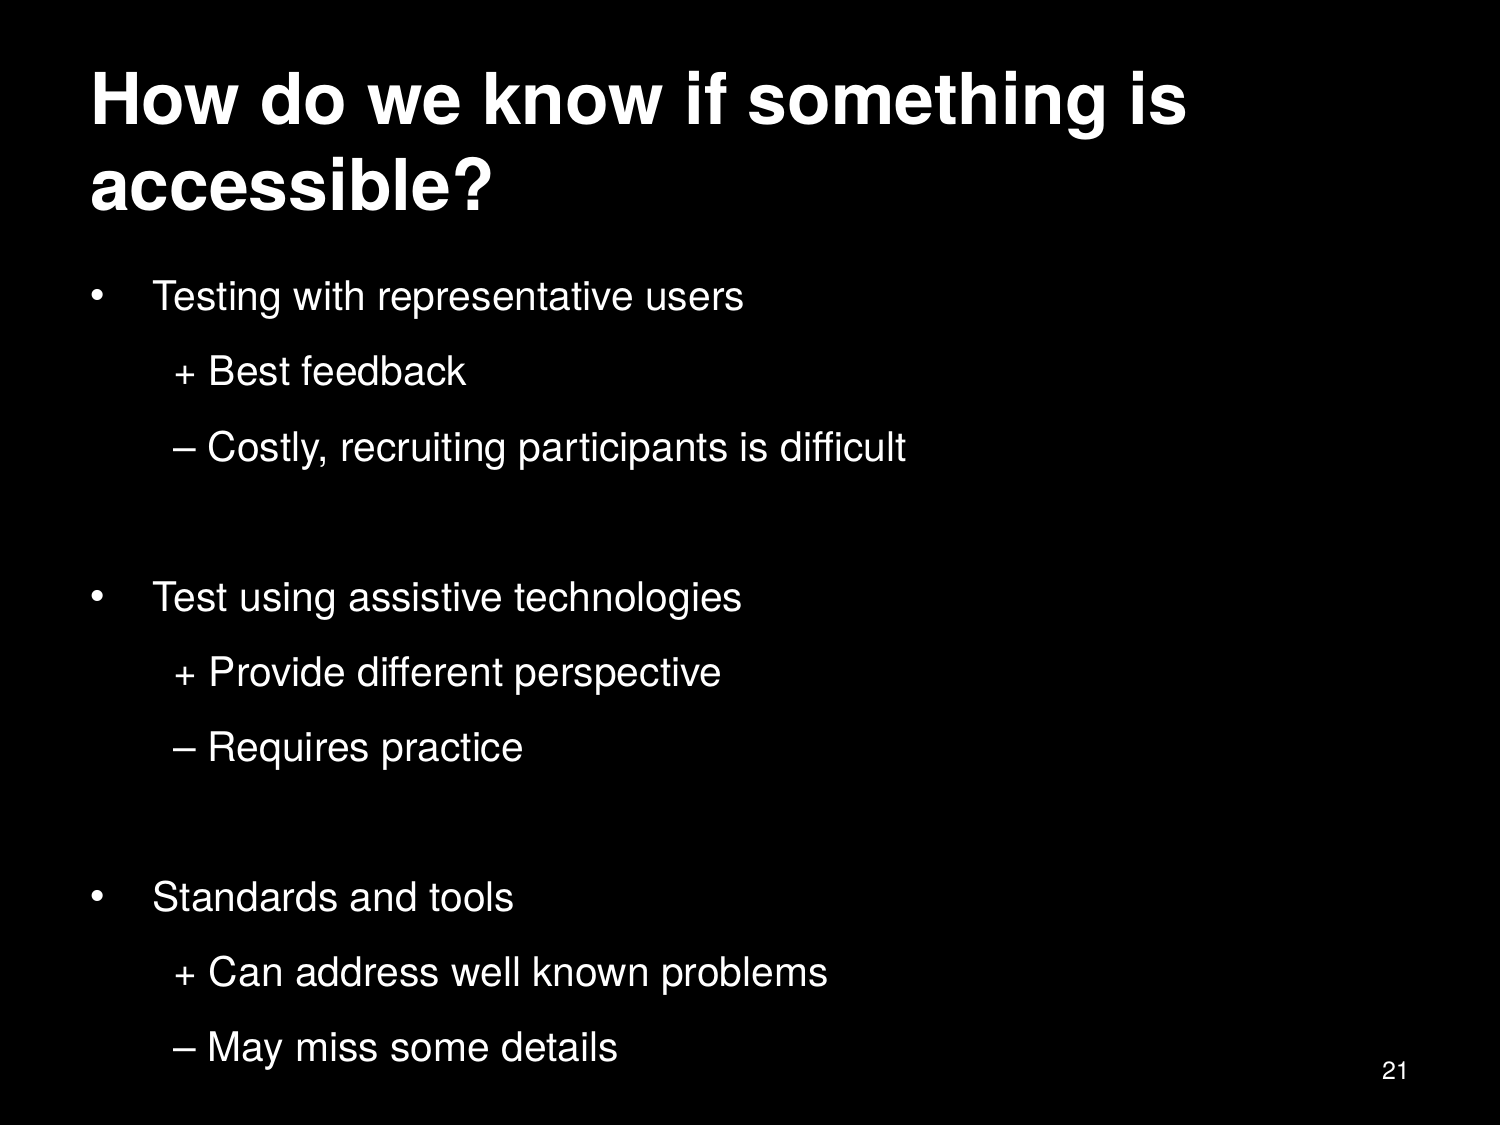

# How do we know if something is accessible?
Testing with representative users
+ Best feedback
– Costly, recruiting participants is difficult

Test using assistive technologies
+ Provide different perspective
– Requires practice

Standards and tools
+ Can address well known problems
– May miss some details
21